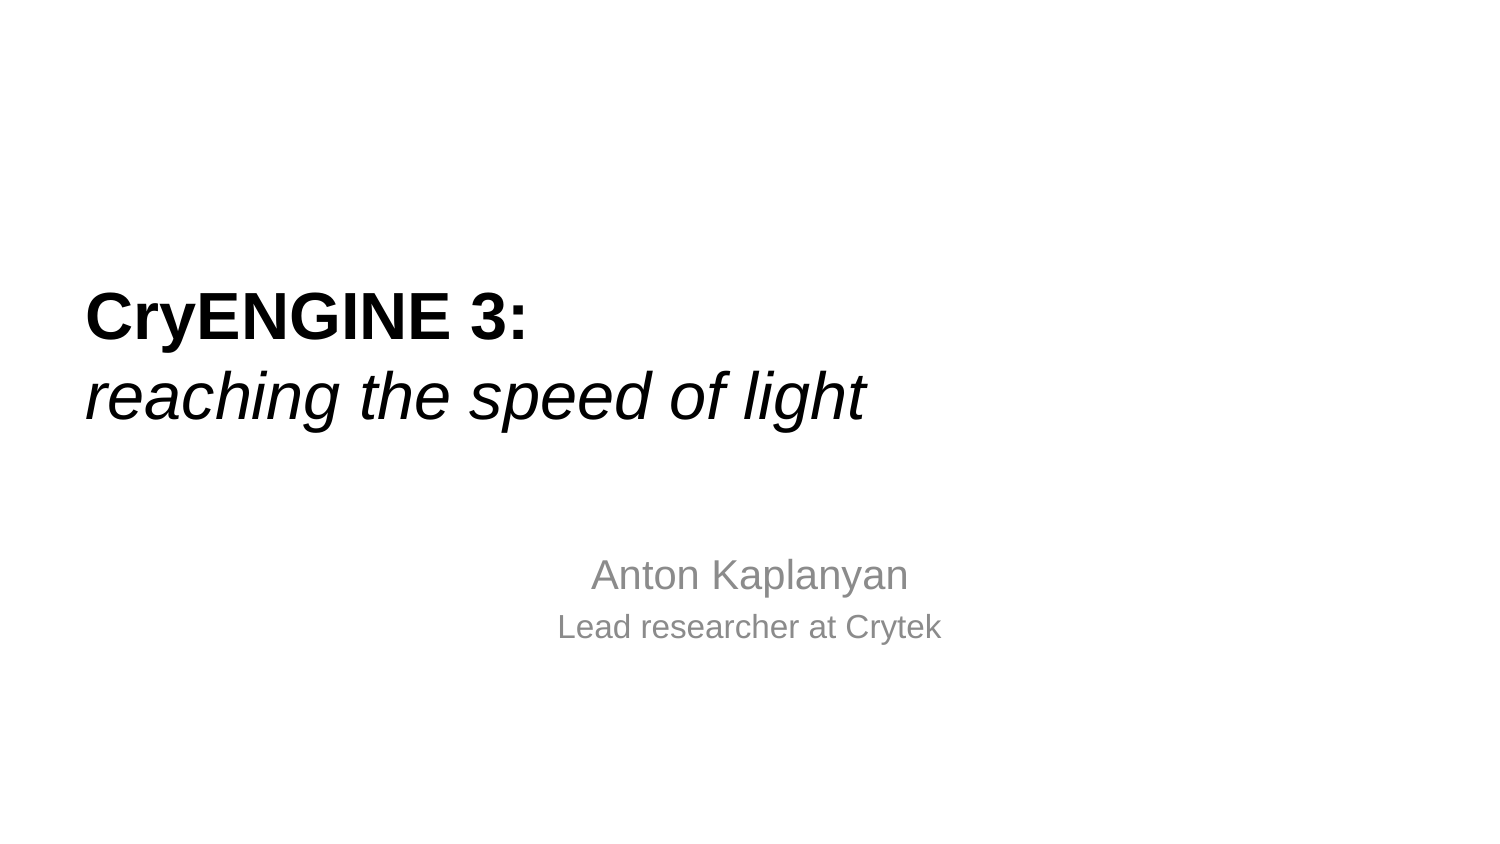

# CryENGINE 3: reaching the speed of light
Anton Kaplanyan
Lead researcher at Crytek